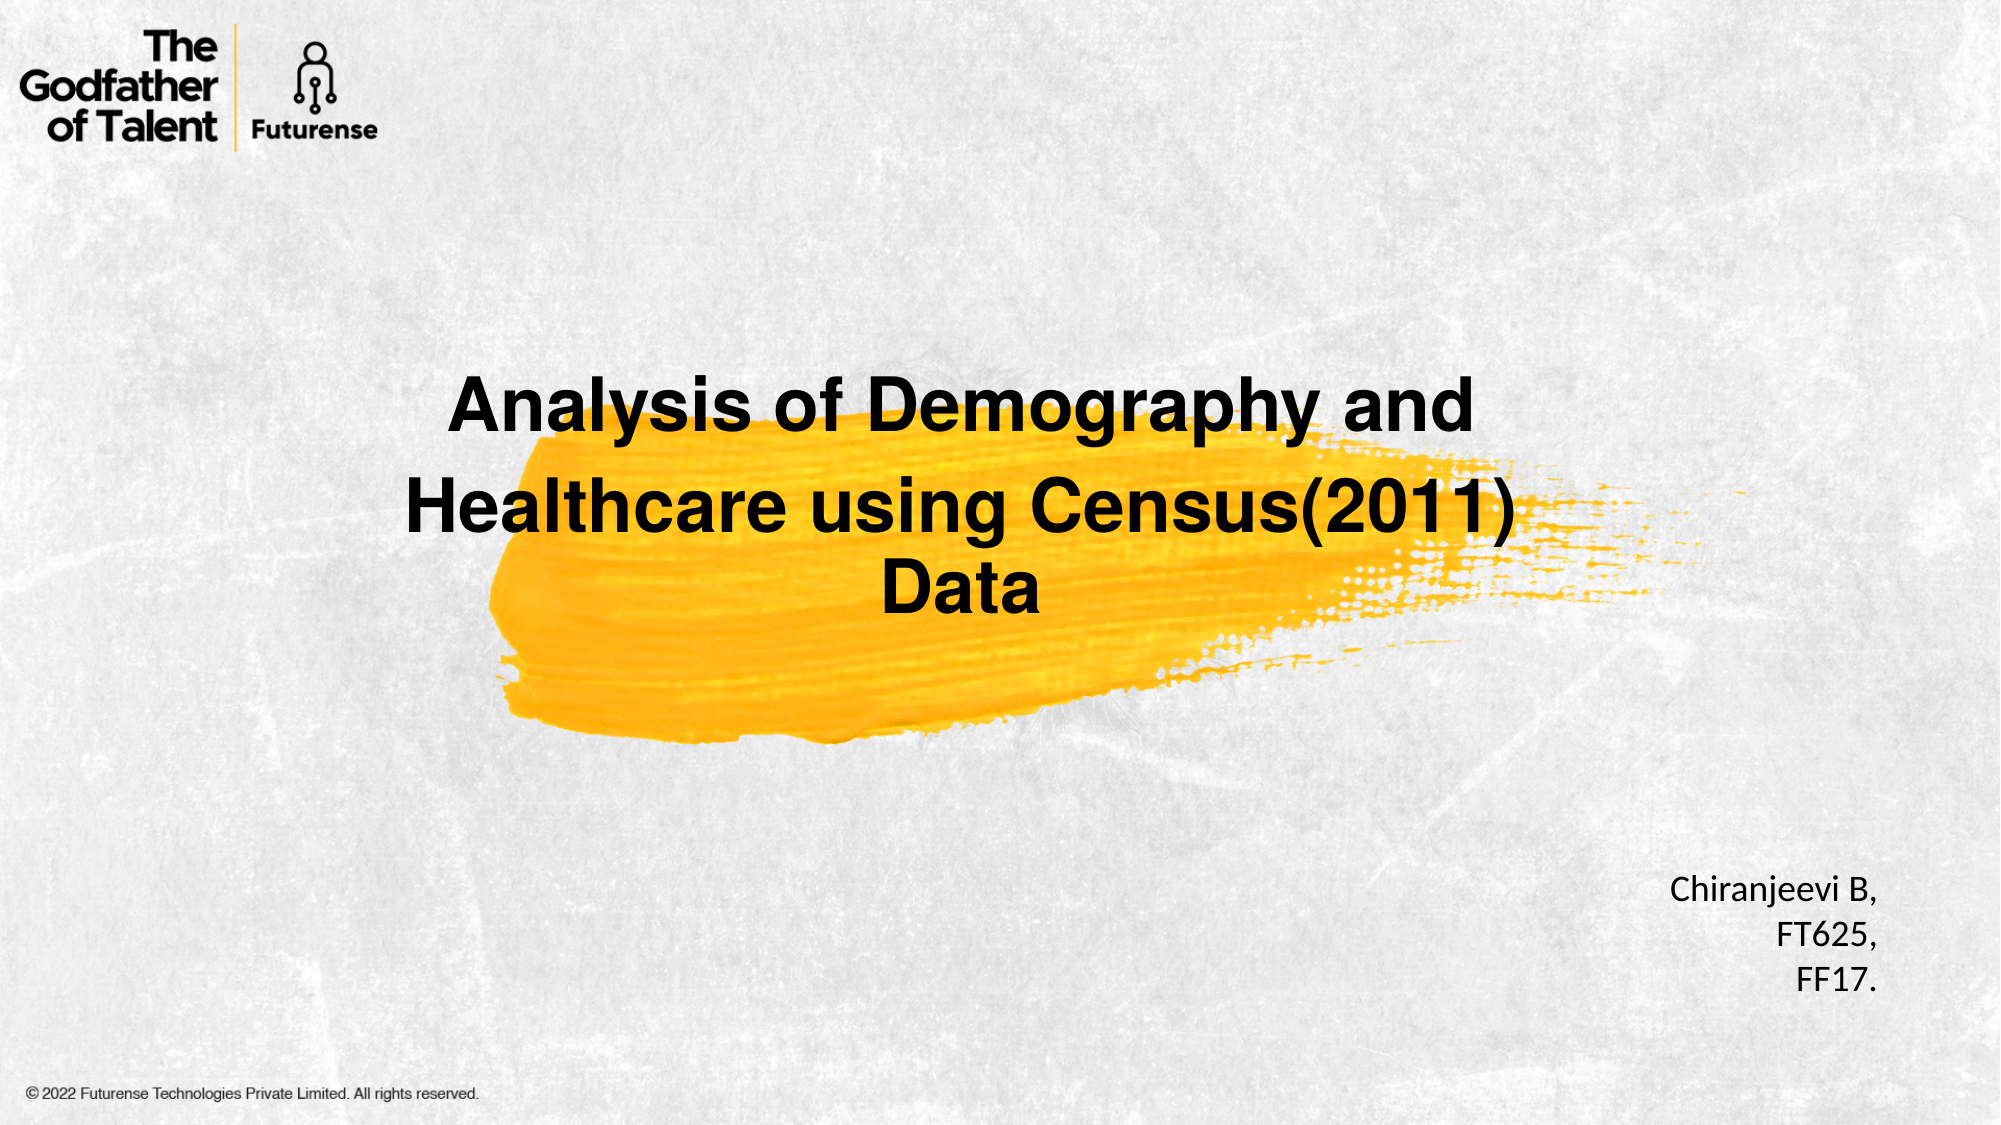

Analysis of Demography and
Healthcare using Census(2011) Data

Chiranjeevi B,
FT625,
FF17.